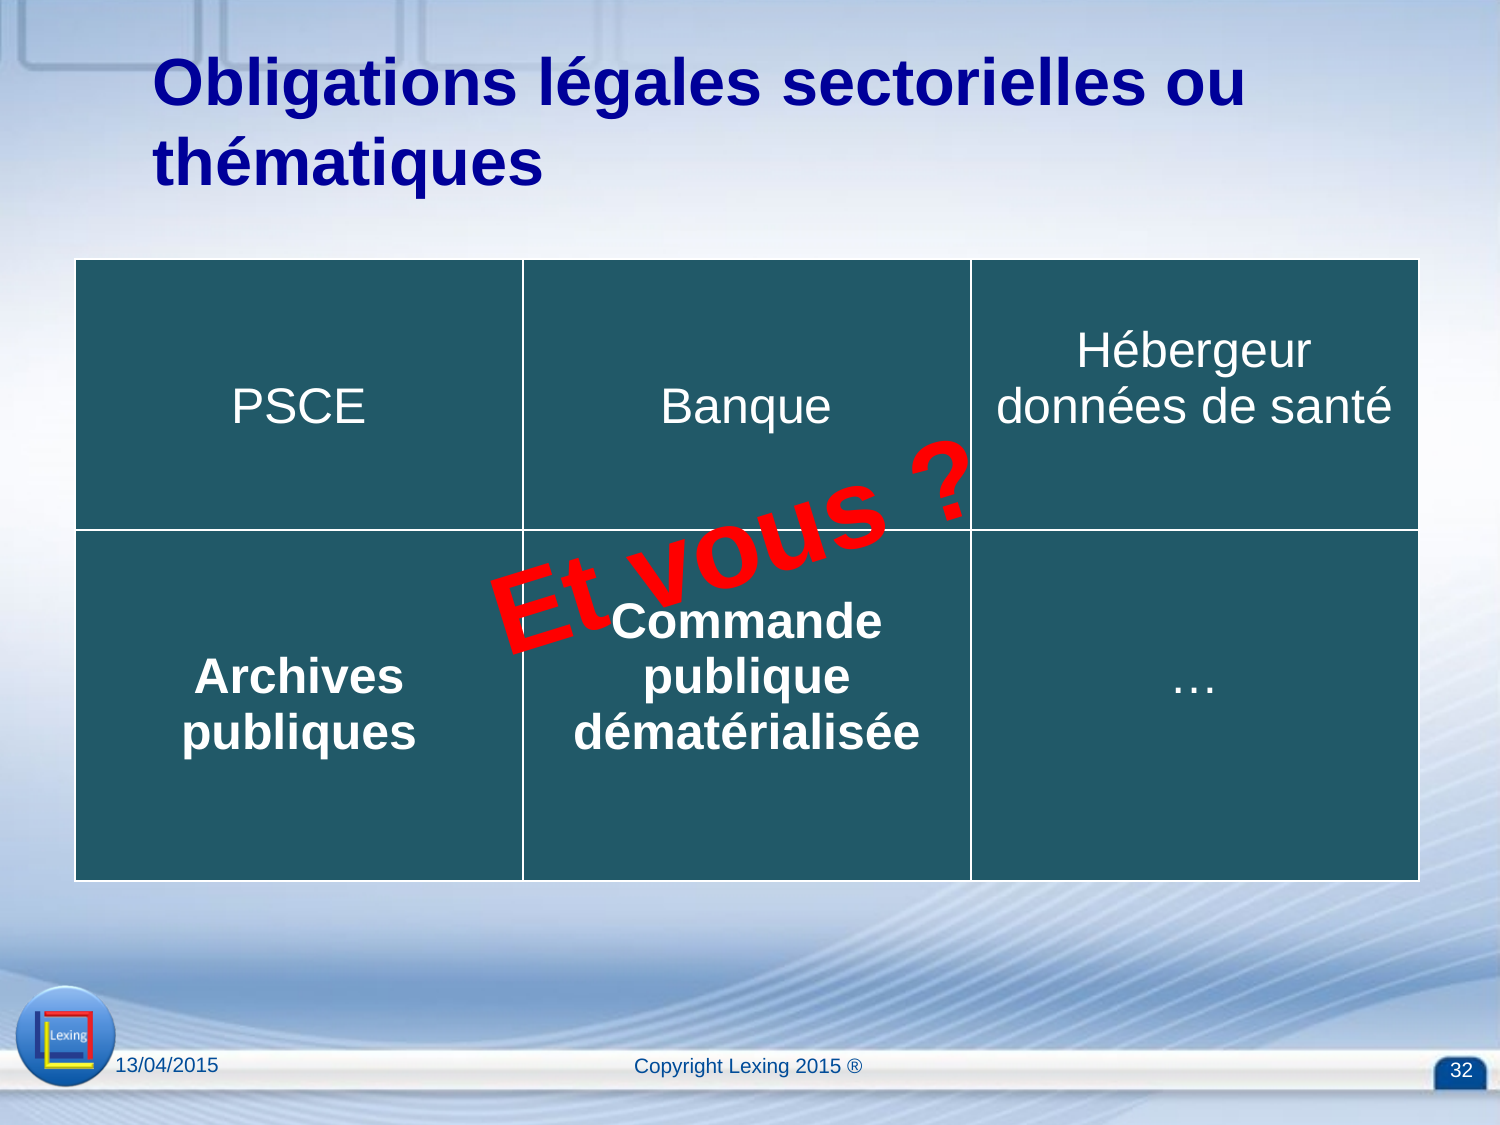

# Obligations légales sectorielles ou thématiques
| PSCE | Banque | Hébergeur données de santé |
| --- | --- | --- |
| Archives publiques | Commande publique dématérialisée | … |
Et vous ?
13/04/2015
Copyright Lexing 2015 ®
32